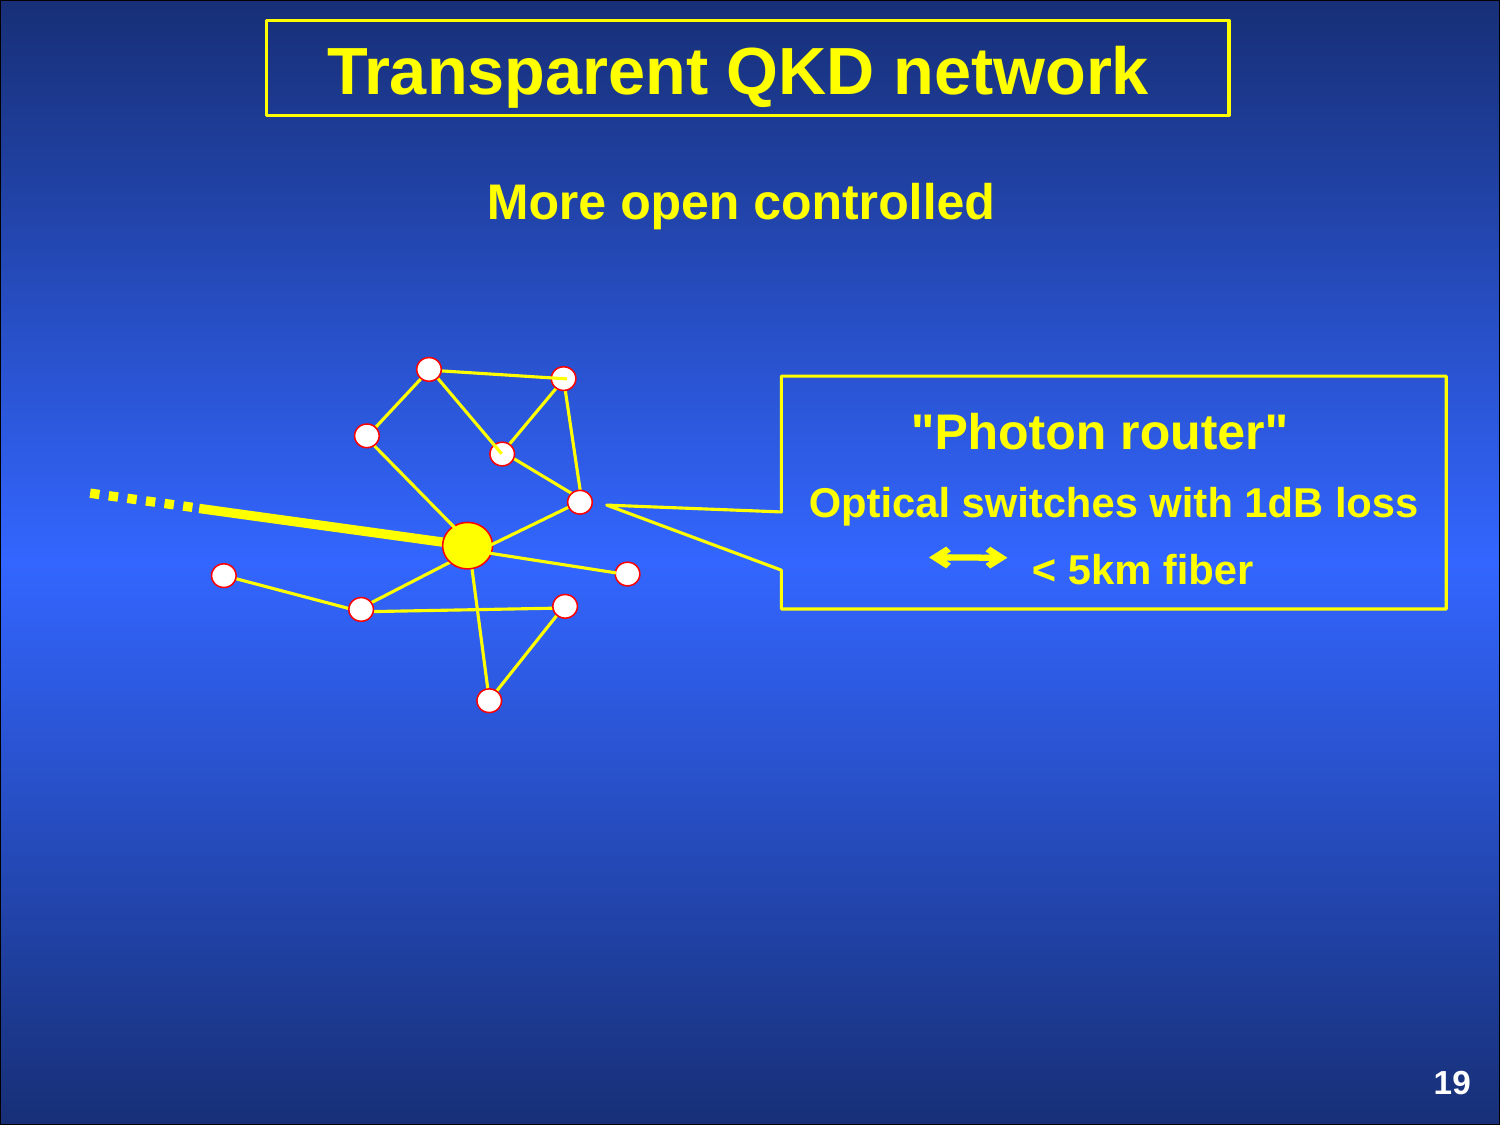

Transparent QKD network
More open controlled

"Photon router"
Optical switches with 1dB loss
      < 5km fiber